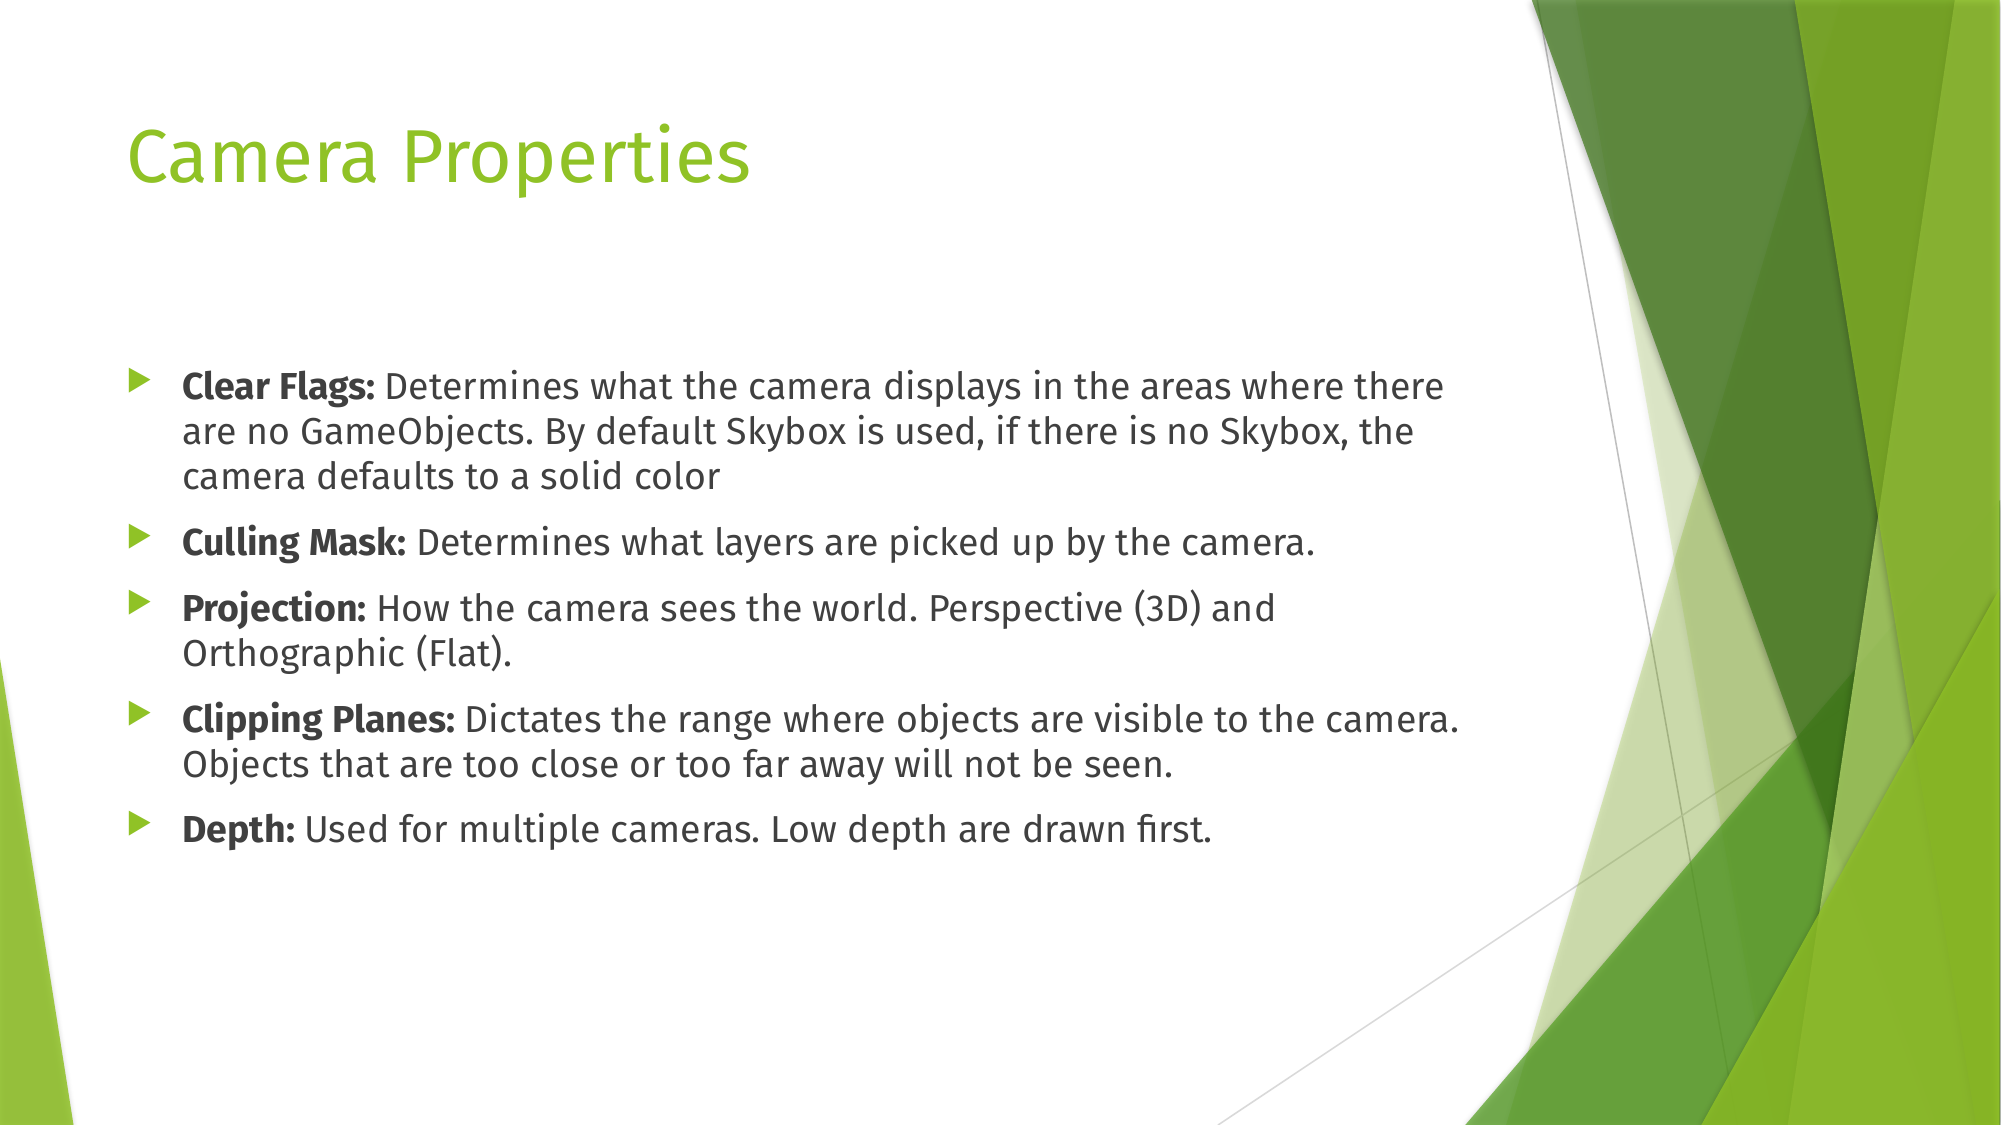

# Camera Properties
Clear Flags: Determines what the camera displays in the areas where there are no GameObjects. By default Skybox is used, if there is no Skybox, the camera defaults to a solid color
Culling Mask: Determines what layers are picked up by the camera.
Projection: How the camera sees the world. Perspective (3D) and Orthographic (Flat).
Clipping Planes: Dictates the range where objects are visible to the camera. Objects that are too close or too far away will not be seen.
Depth: Used for multiple cameras. Low depth are drawn first.